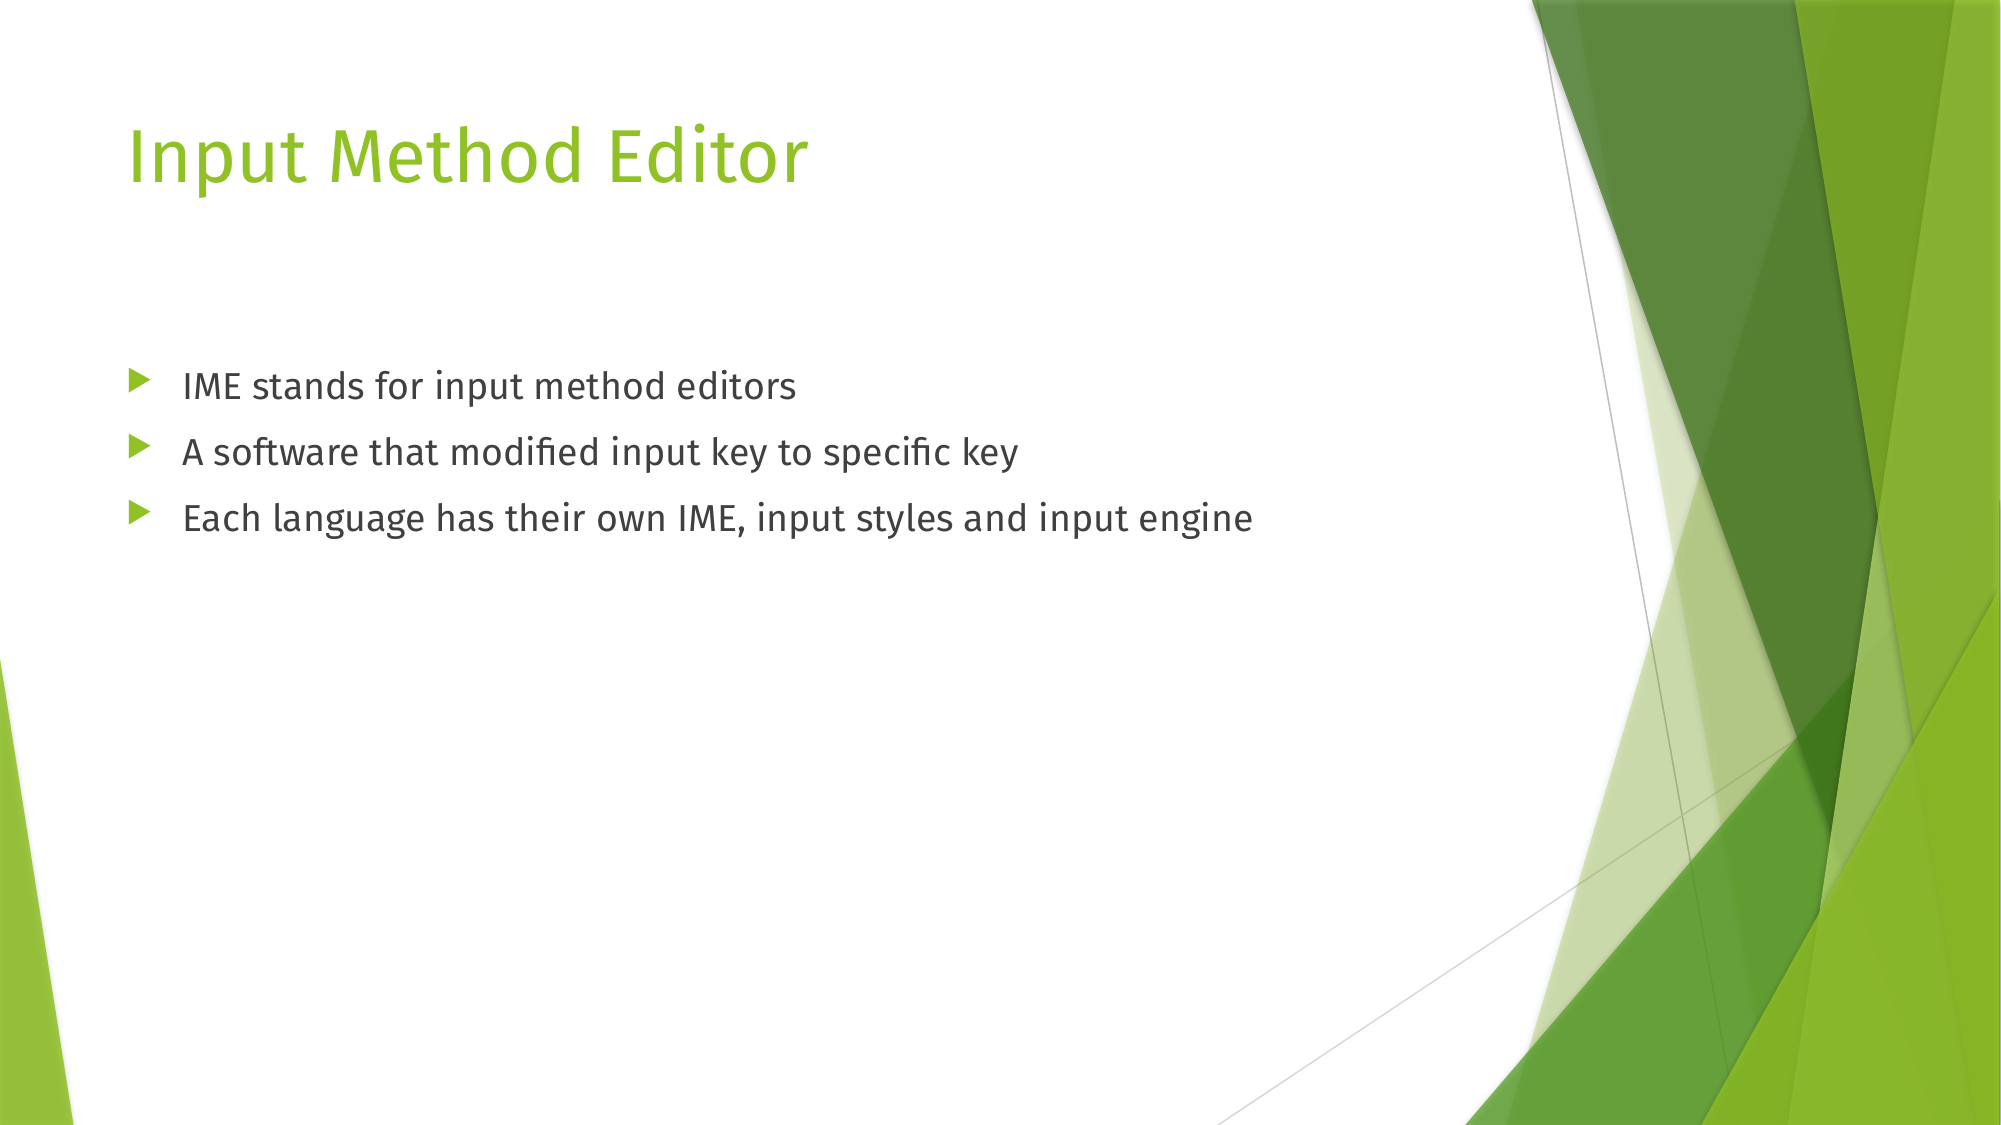

# Input Method Editor
IME stands for input method editors
A software that modified input key to specific key
Each language has their own IME, input styles and input engine